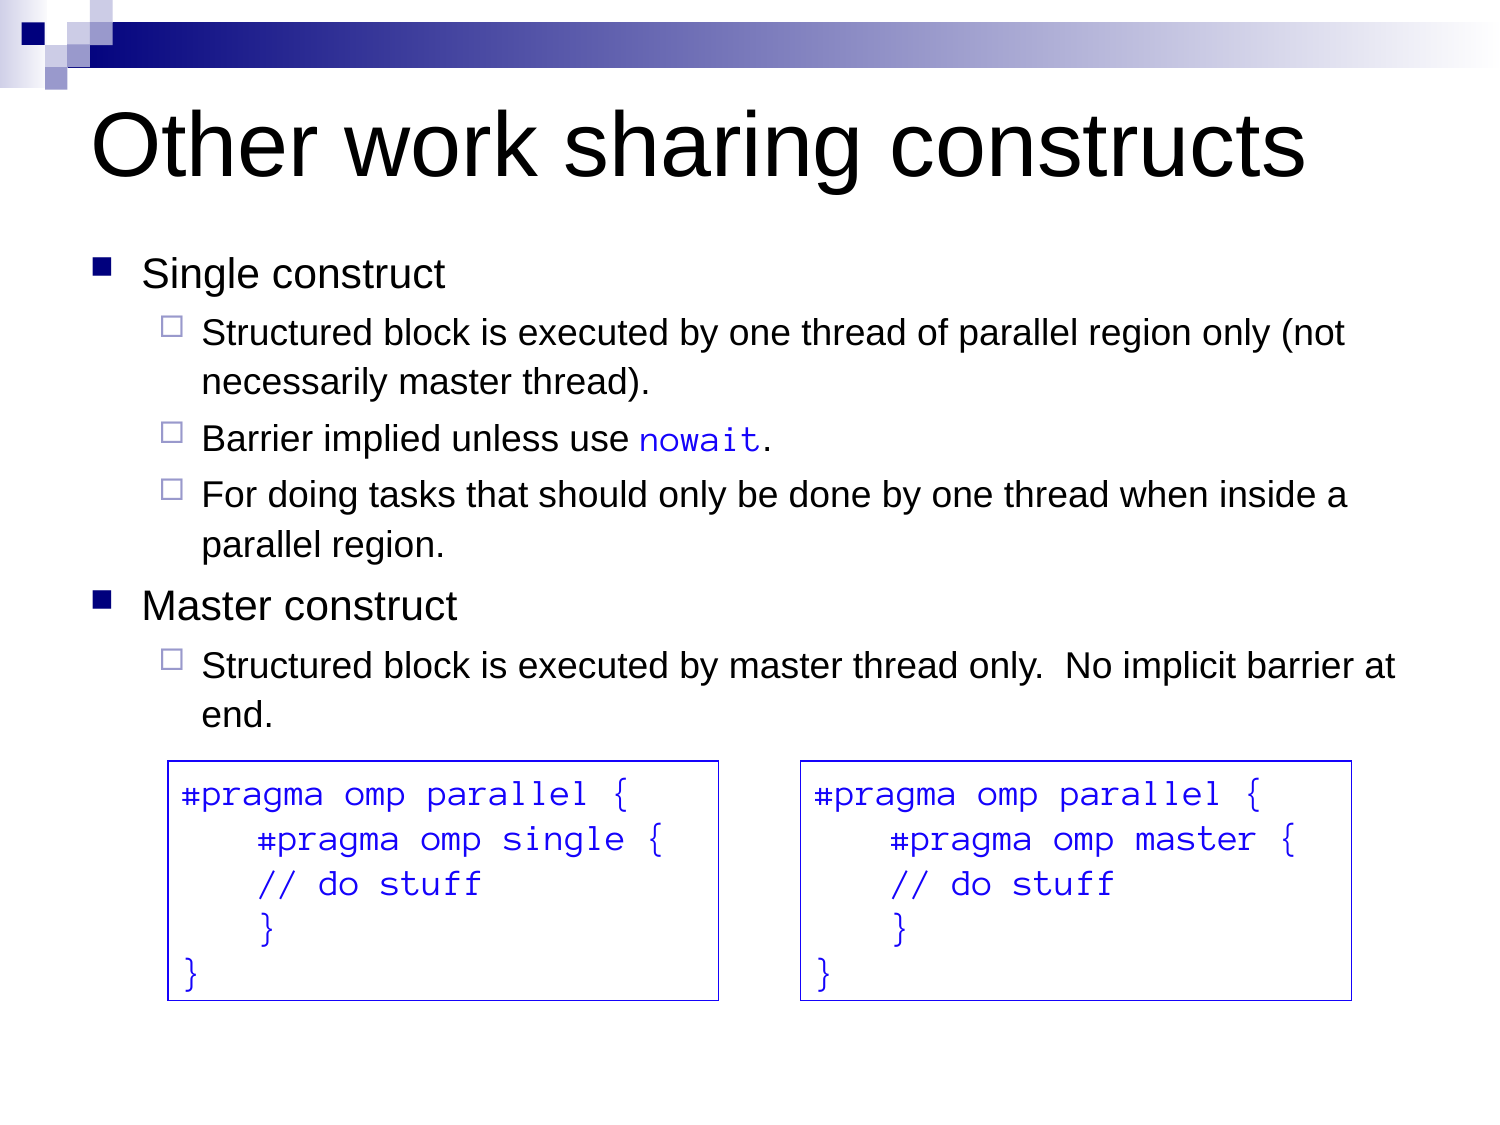

# Other work sharing constructs
Single construct
Structured block is executed by one thread of parallel region only (not necessarily master thread).
Barrier implied unless use nowait.
For doing tasks that should only be done by one thread when inside a parallel region.
Master construct
Structured block is executed by master thread only.  No implicit barrier at end.

#pragma omp parallel {
	#pragma omp single {
	// do stuff
	}
}
#pragma omp parallel {
	#pragma omp master {
	// do stuff
	}
}